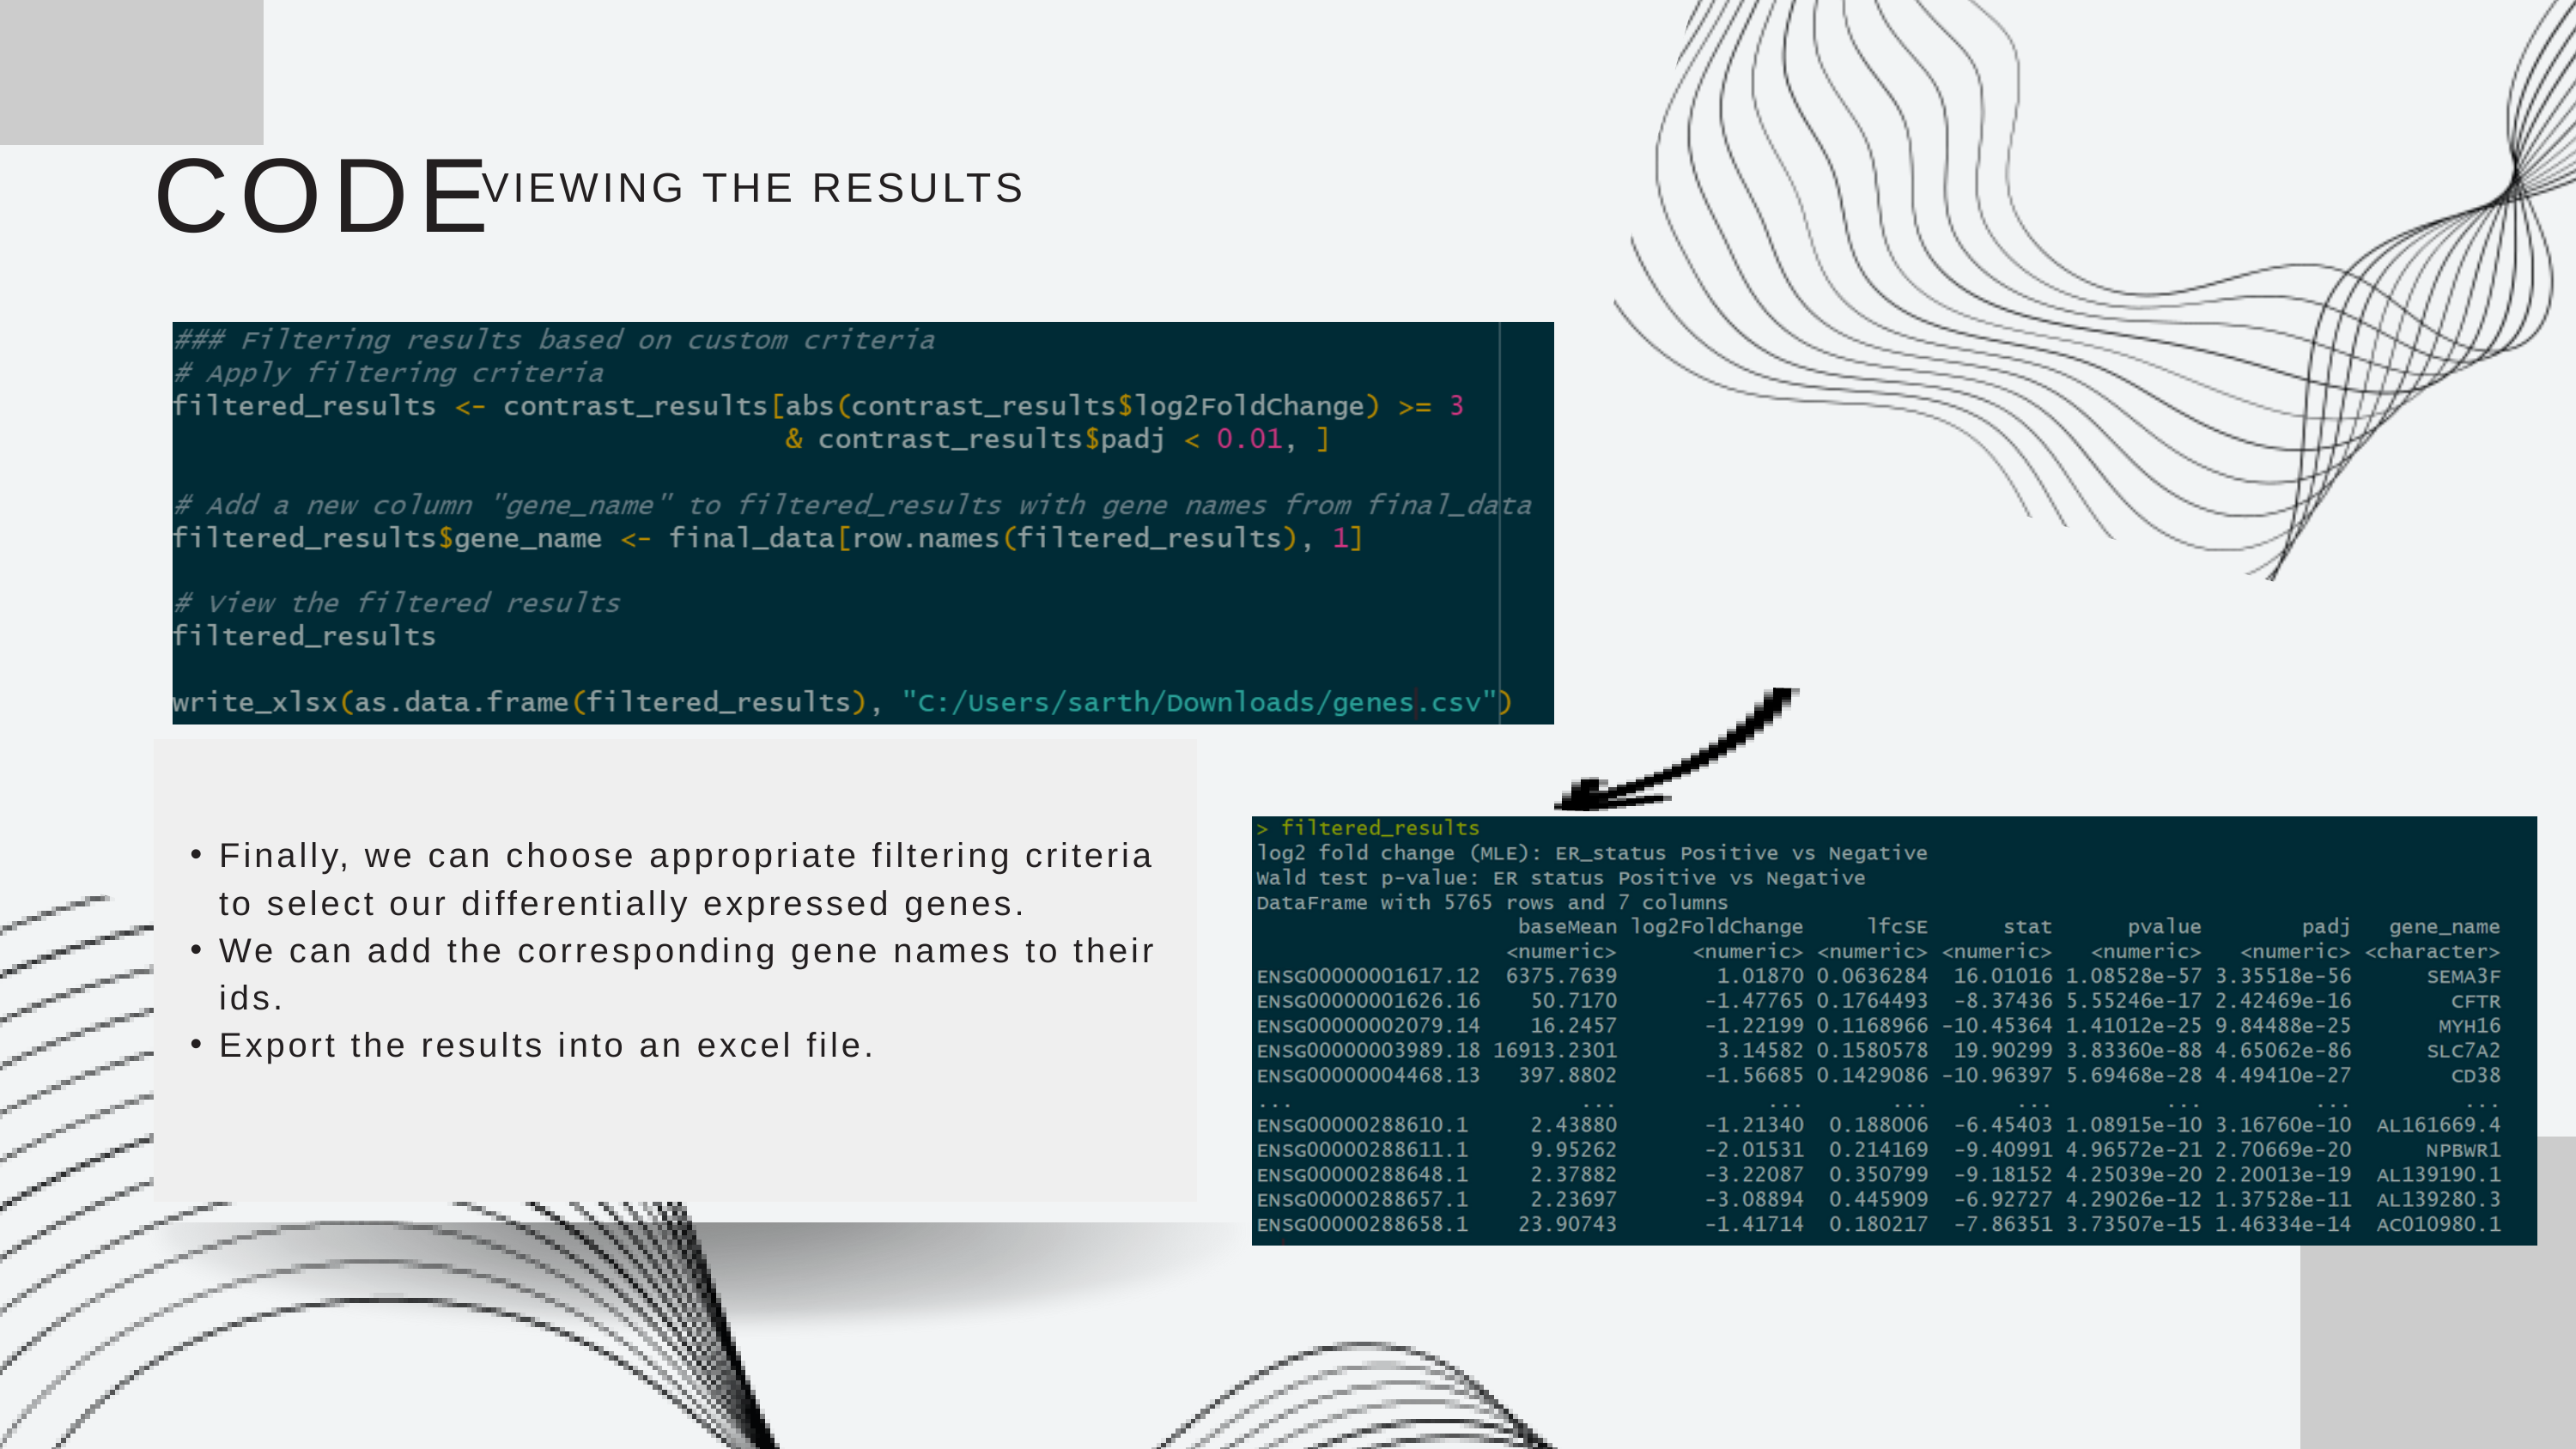

CODE
VIEWING THE RESULTS

Finally, we can choose appropriate filtering criteria to select our differentially expressed genes.
We can add the corresponding gene names to their ids.
Export the results into an excel file.